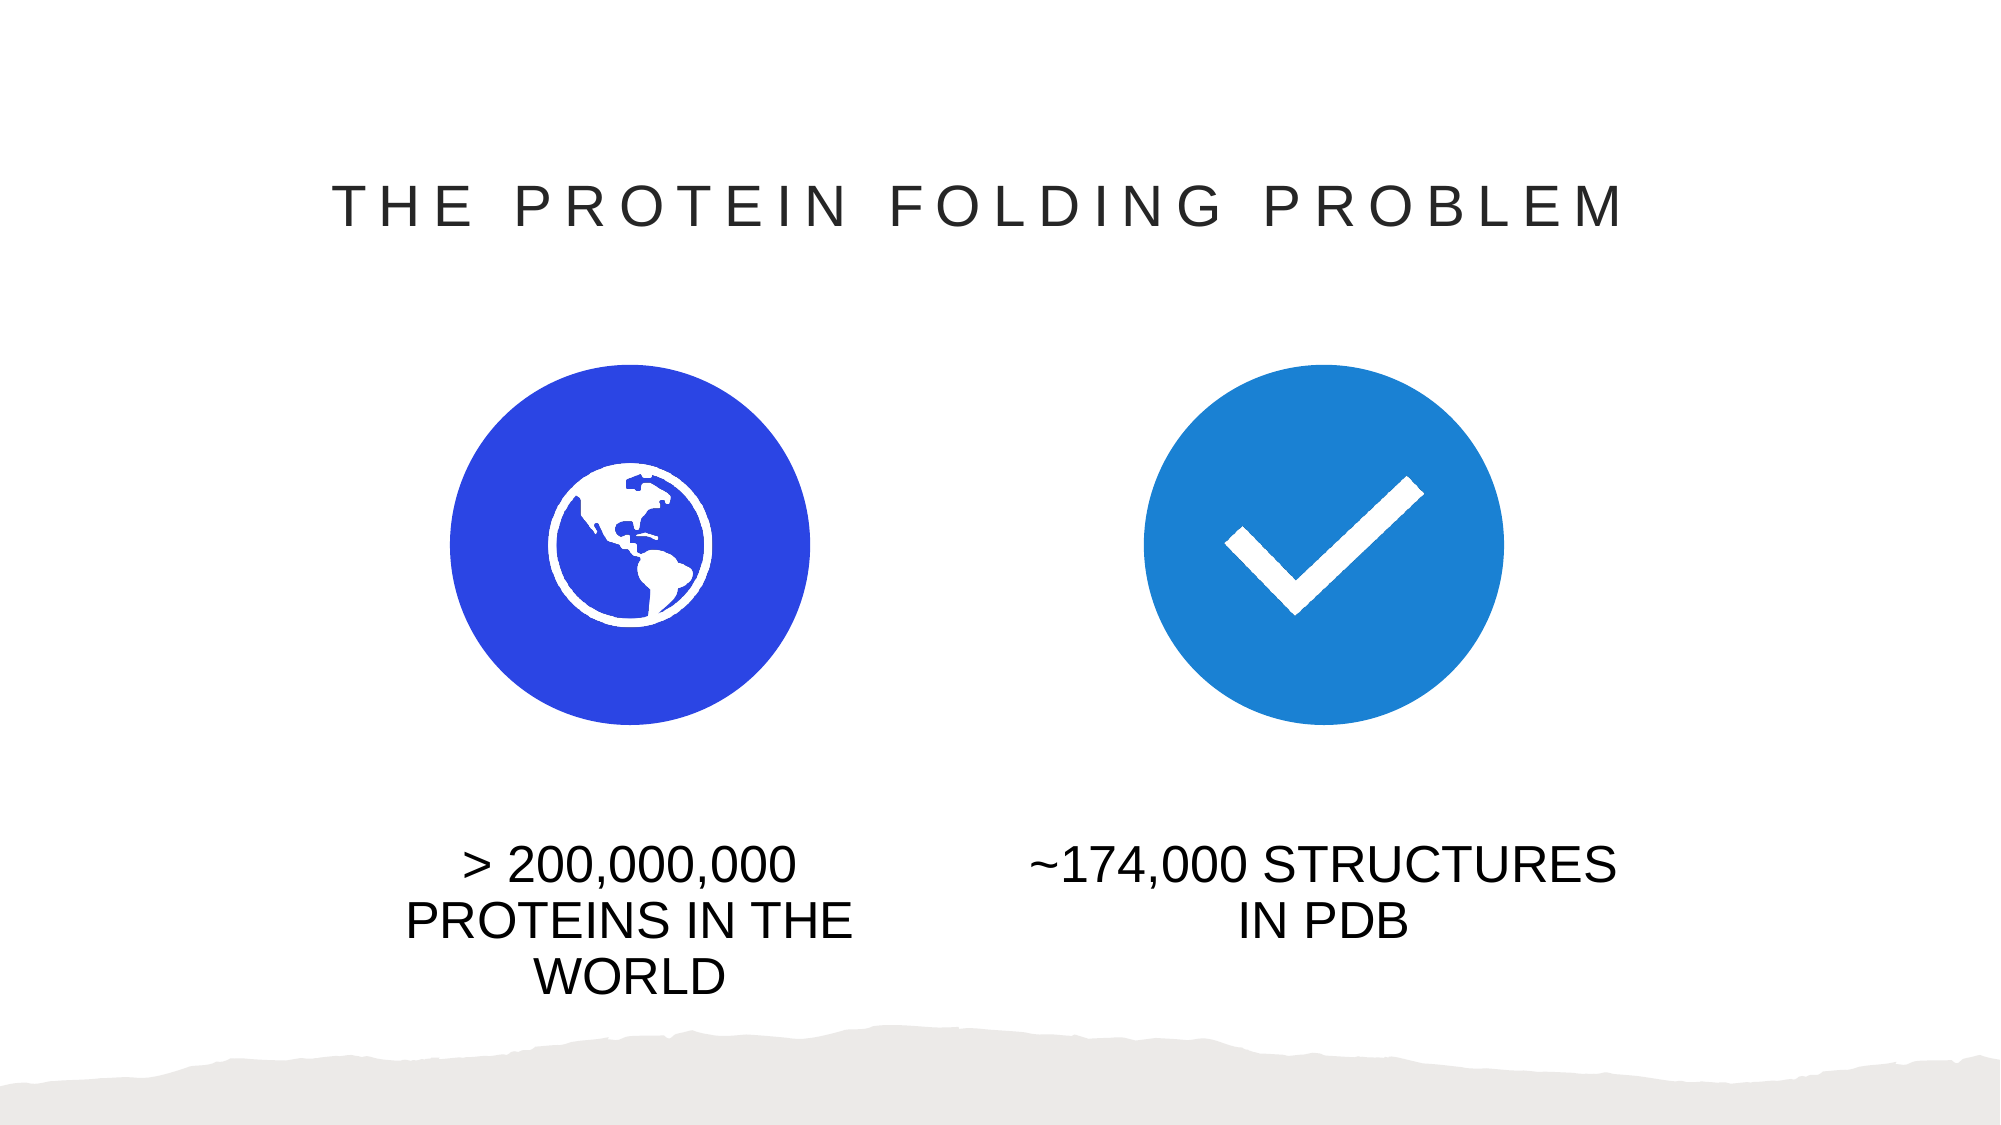

# The protein folding problem
> 200,000,000 proteins in the world
~174,000 structures in PDB